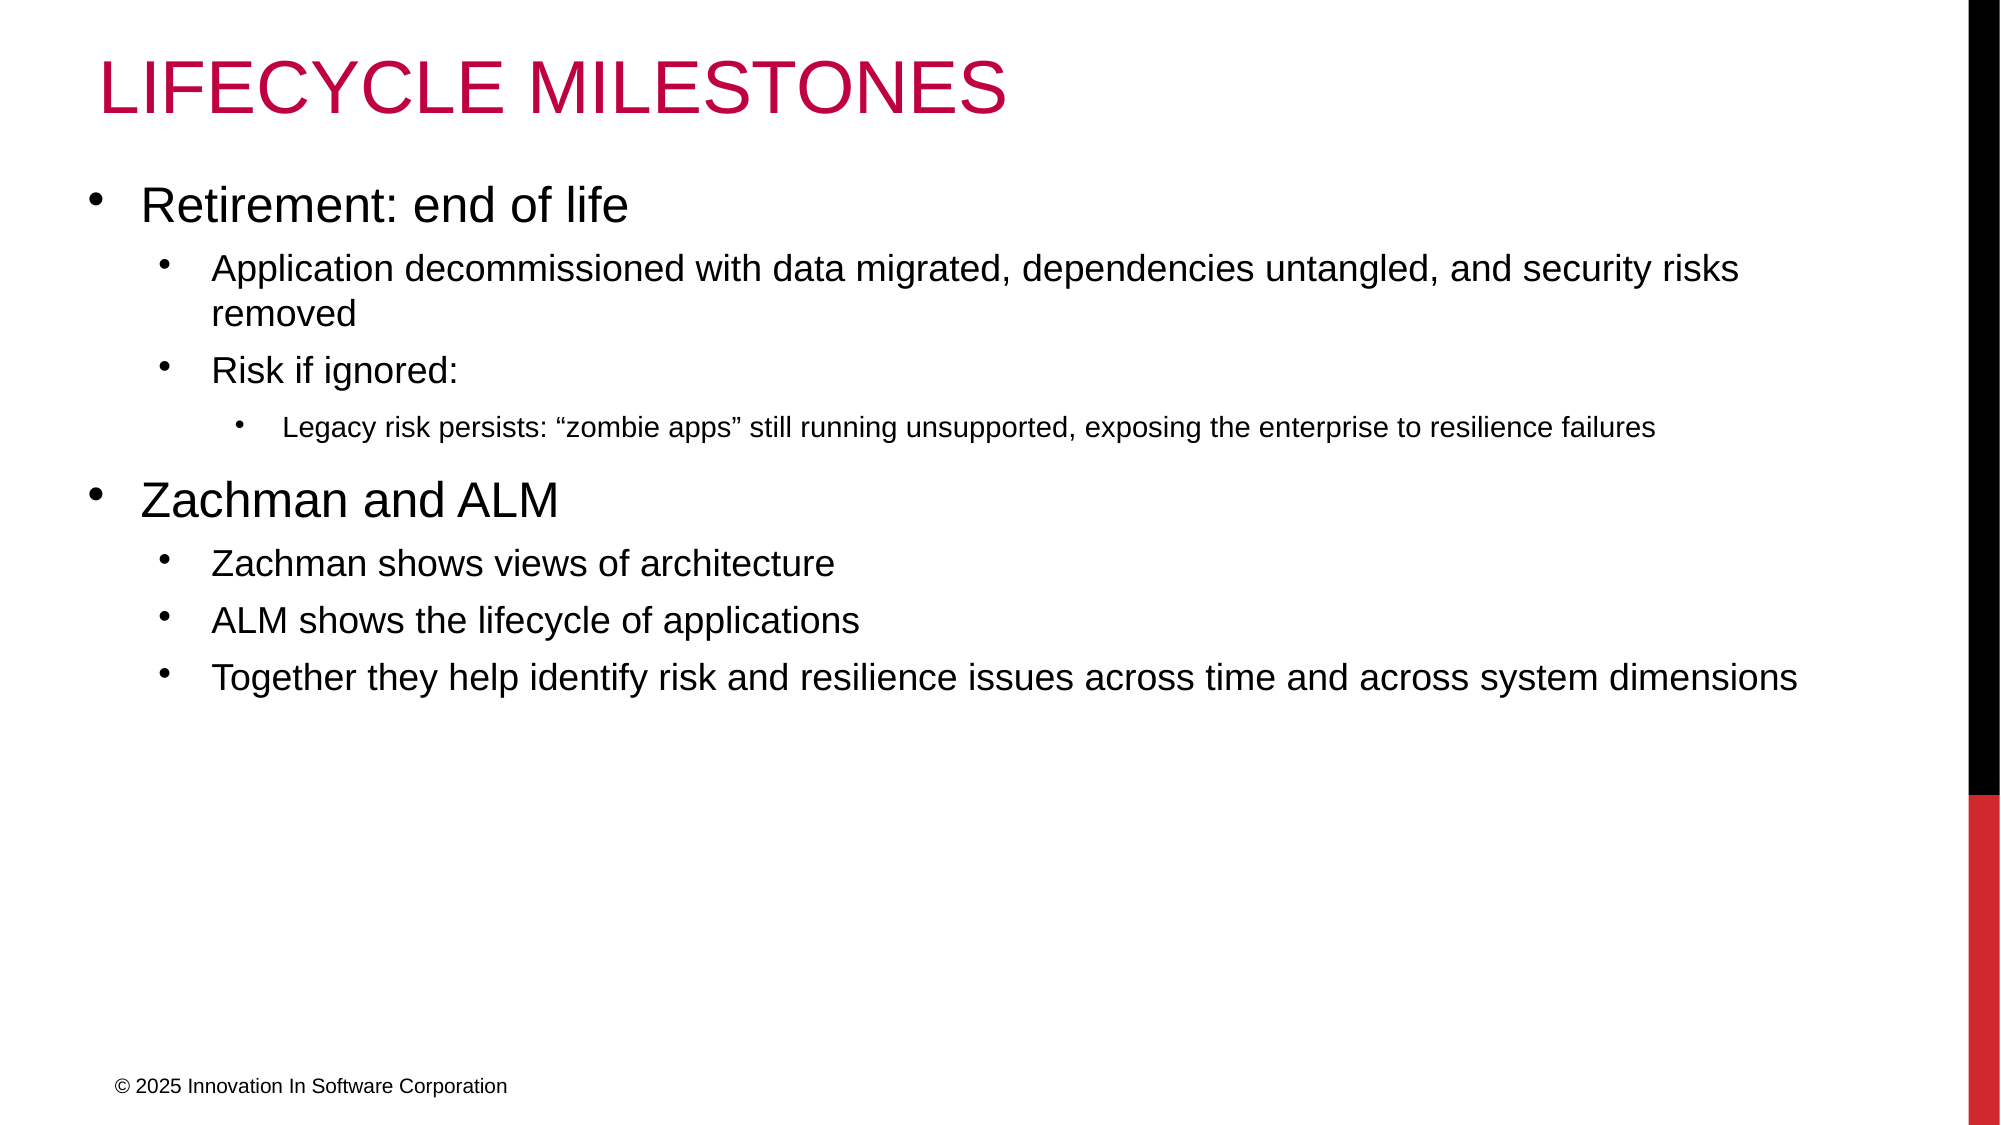

# Lifecycle Milestones
Retirement: end of life
Application decommissioned with data migrated, dependencies untangled, and security risks removed
Risk if ignored:
Legacy risk persists: “zombie apps” still running unsupported, exposing the enterprise to resilience failures
Zachman and ALM
Zachman shows views of architecture
ALM shows the lifecycle of applications
Together they help identify risk and resilience issues across time and across system dimensions
© 2025 Innovation In Software Corporation